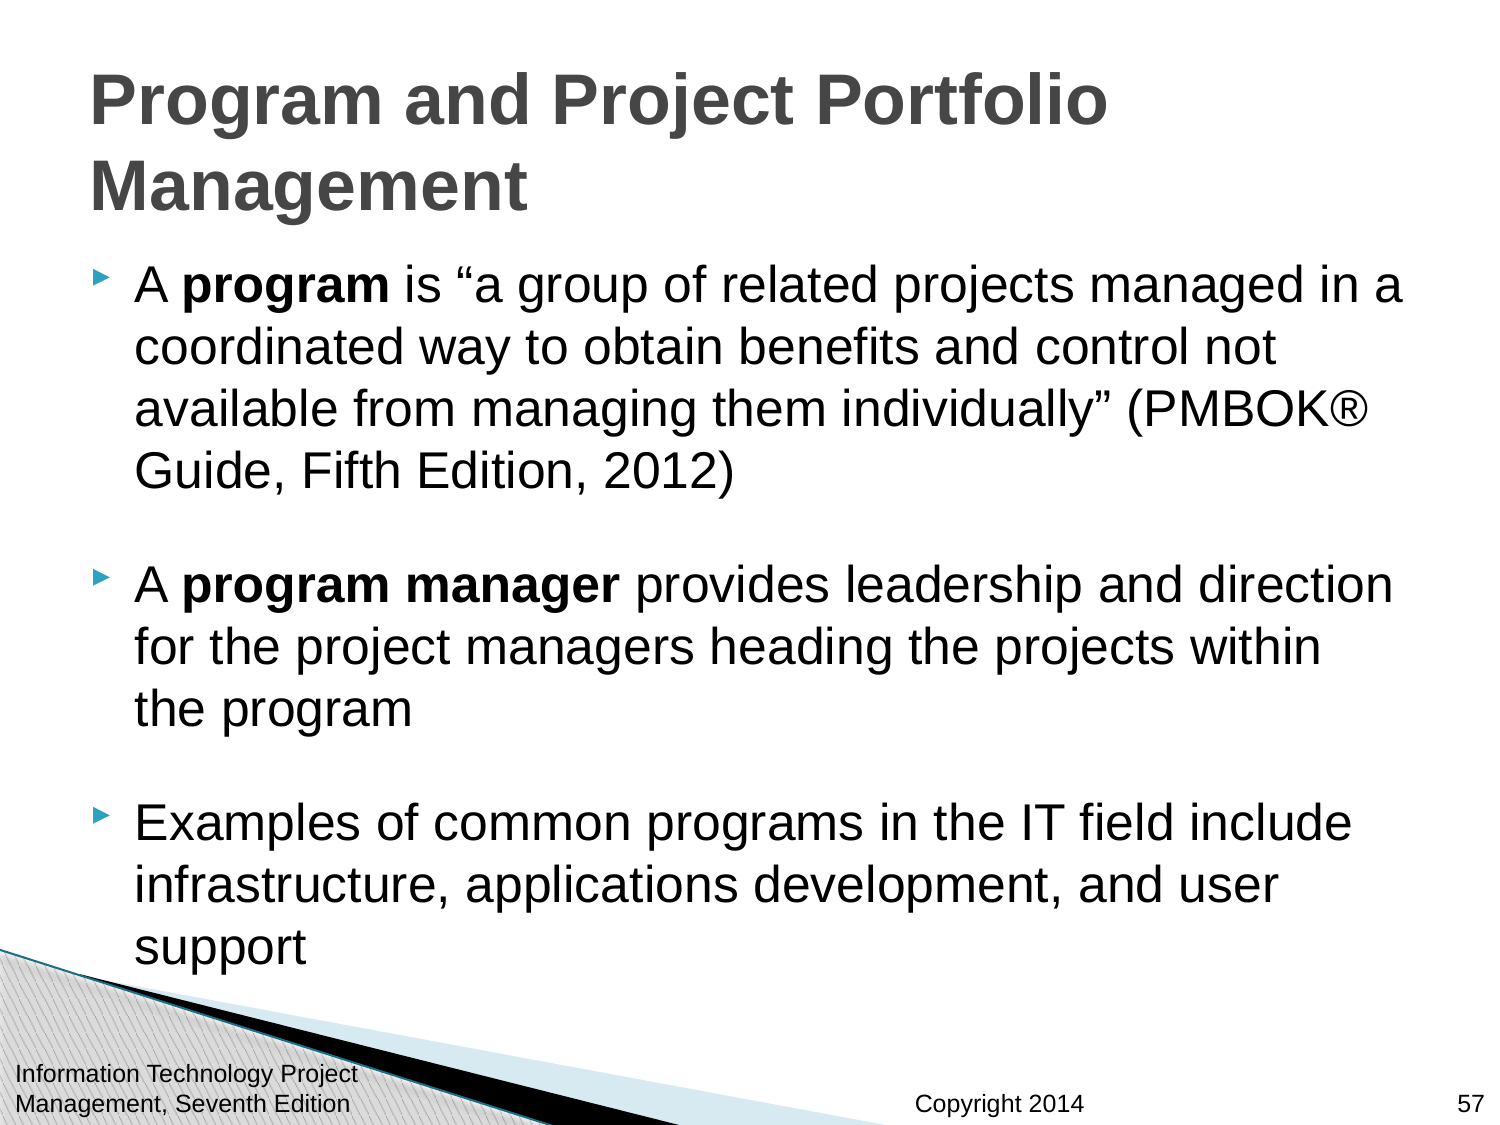

# Program and Project Portfolio Management
A program is “a group of related projects managed in a coordinated way to obtain benefits and control not available from managing them individually” (PMBOK® Guide, Fifth Edition, 2012)
A program manager provides leadership and direction for the project managers heading the projects within the program
Examples of common programs in the IT field include infrastructure, applications development, and user support

Information Technology Project Management, Seventh Edition
57